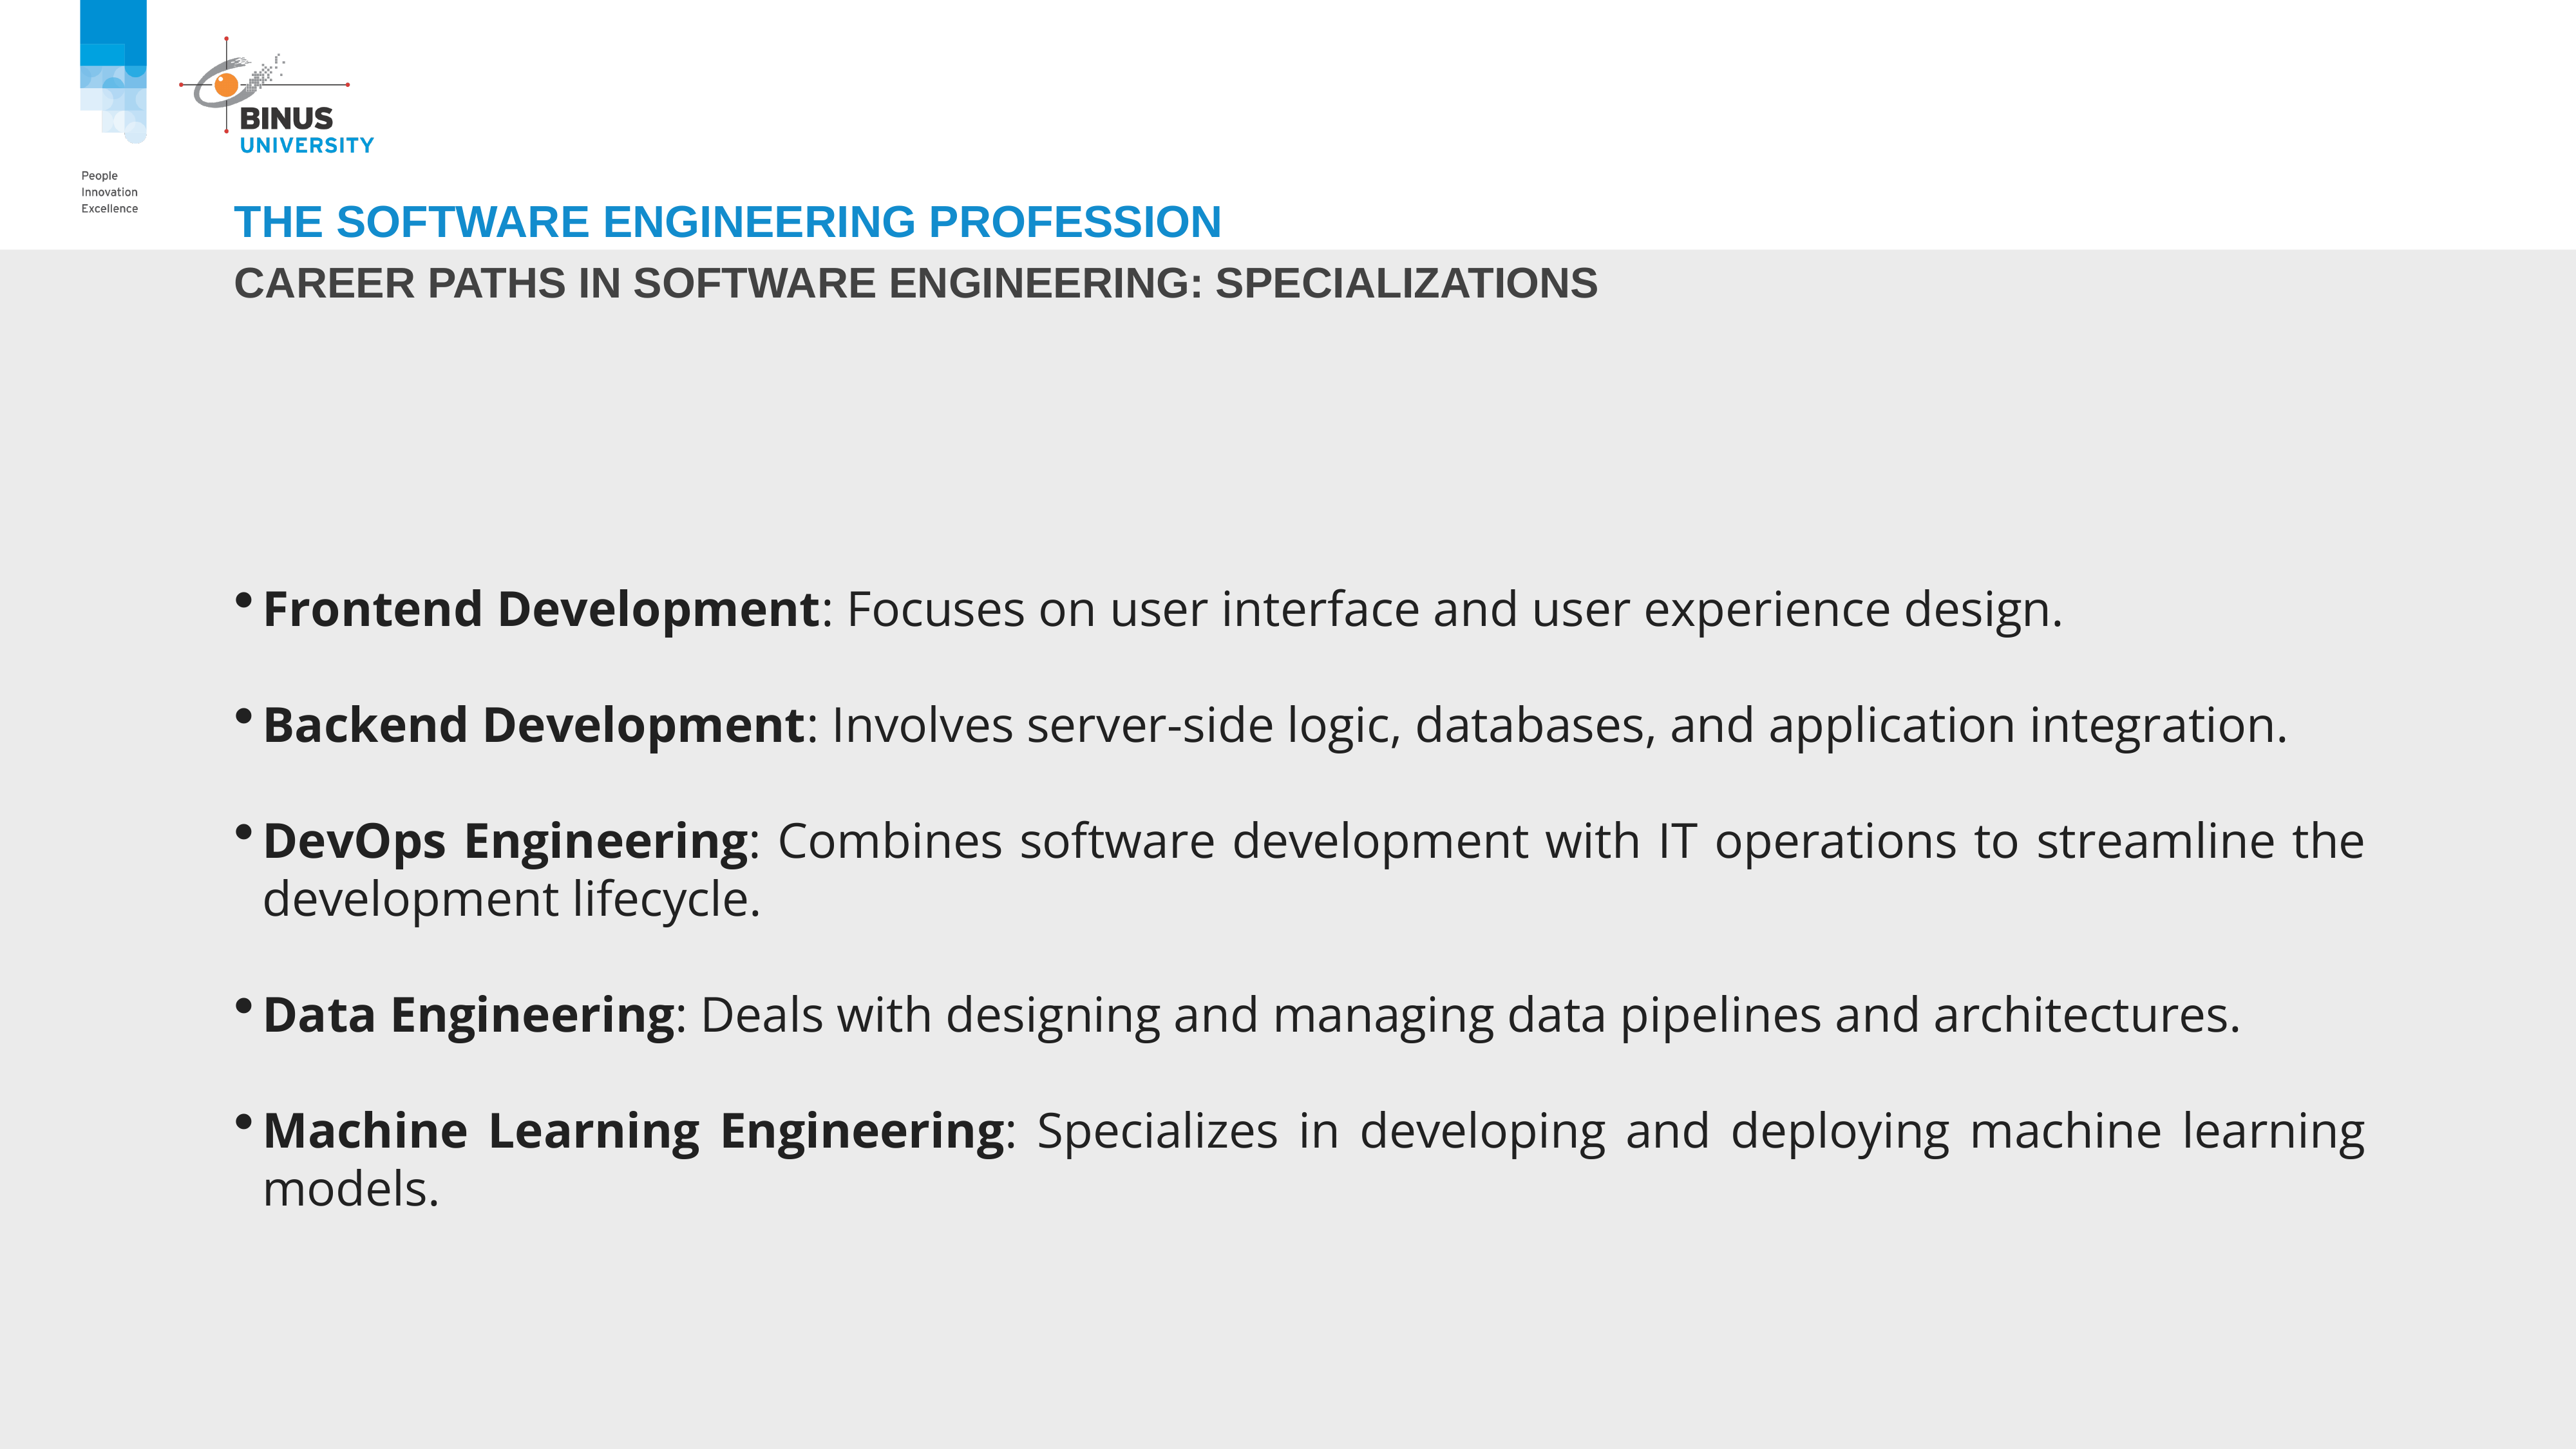

# The software Engineering Profession
Career Paths in Software Engineering: Specializations
Frontend Development: Focuses on user interface and user experience design.

Backend Development: Involves server-side logic, databases, and application integration.

DevOps Engineering: Combines software development with IT operations to streamline the development lifecycle.

Data Engineering: Deals with designing and managing data pipelines and architectures.

Machine Learning Engineering: Specializes in developing and deploying machine learning models.